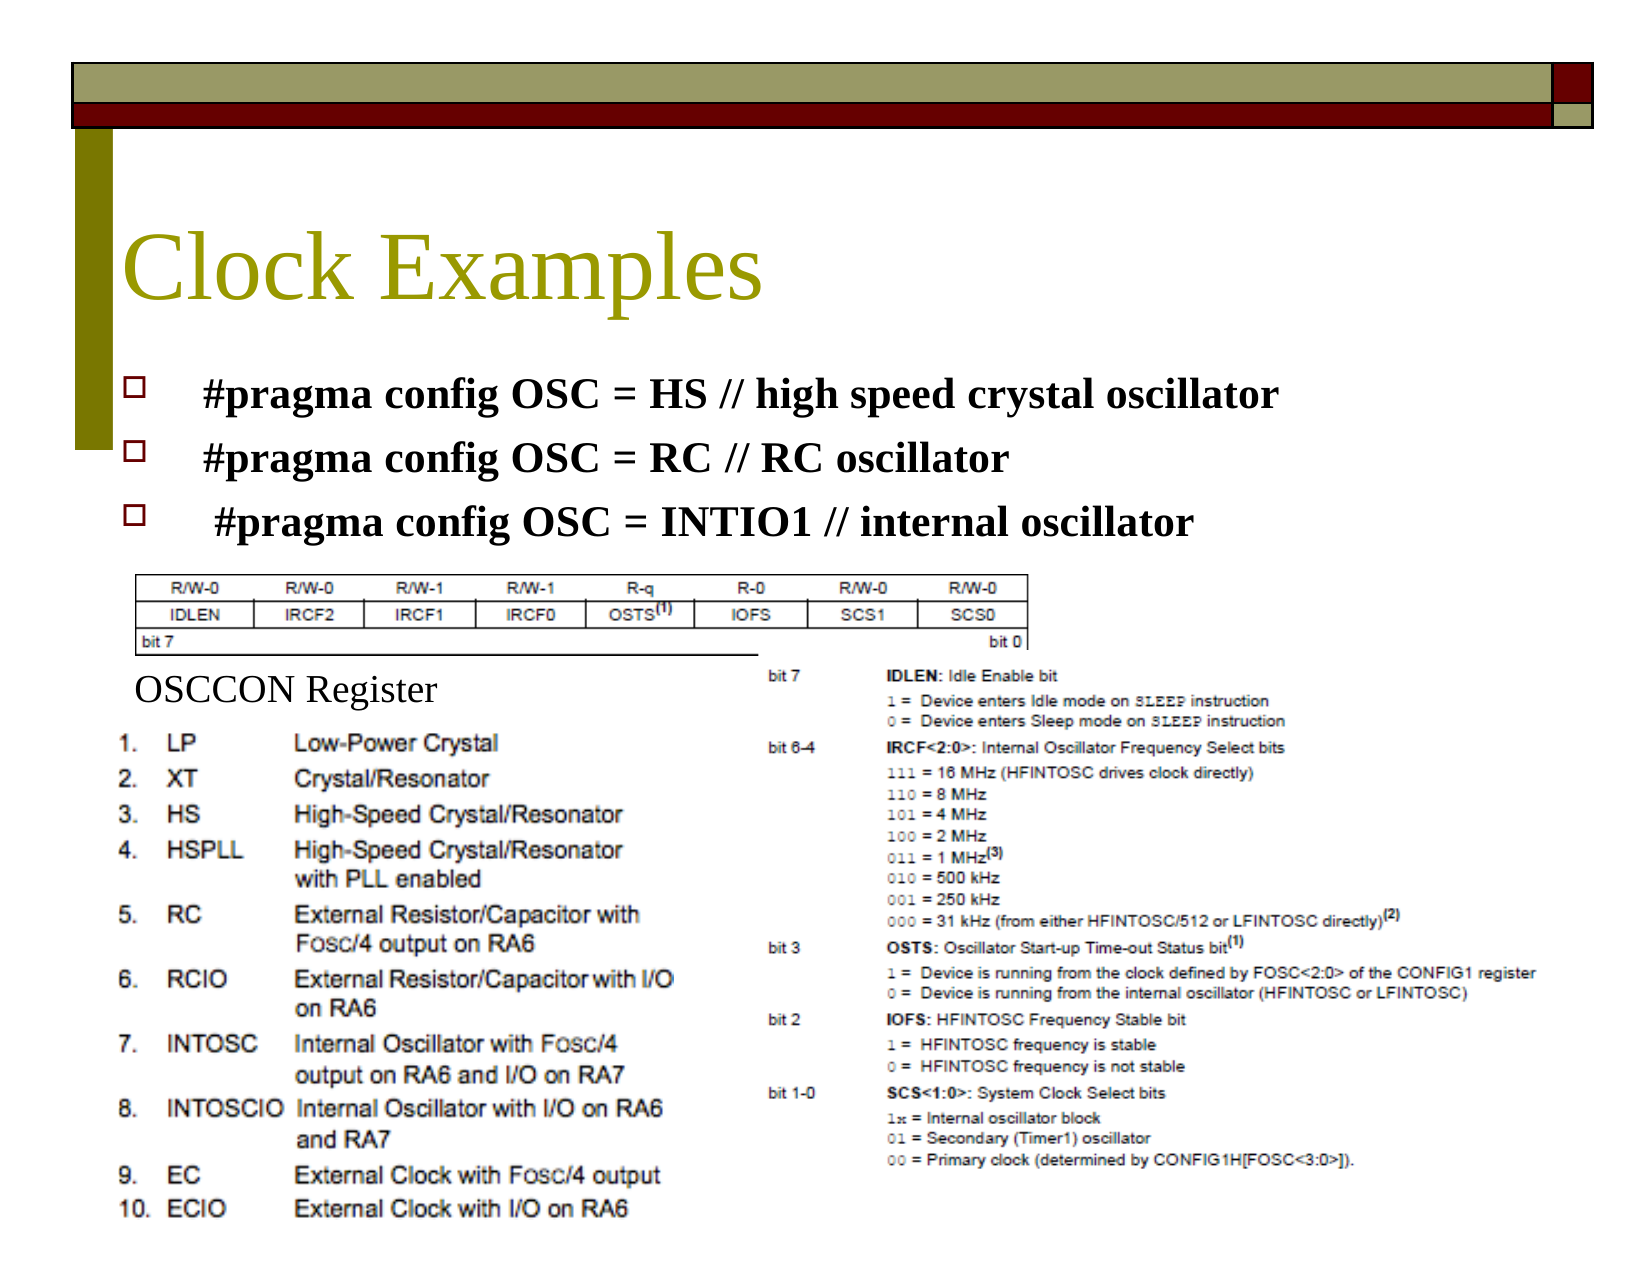

|  |  |
| --- | --- |
|  |  |
# Clock Examples
#pragma config OSC = HS // high speed crystal oscillator
#pragma config OSC = RC // RC oscillator
#pragma config OSC = INTIO1 // internal oscillator

OSCCON Register